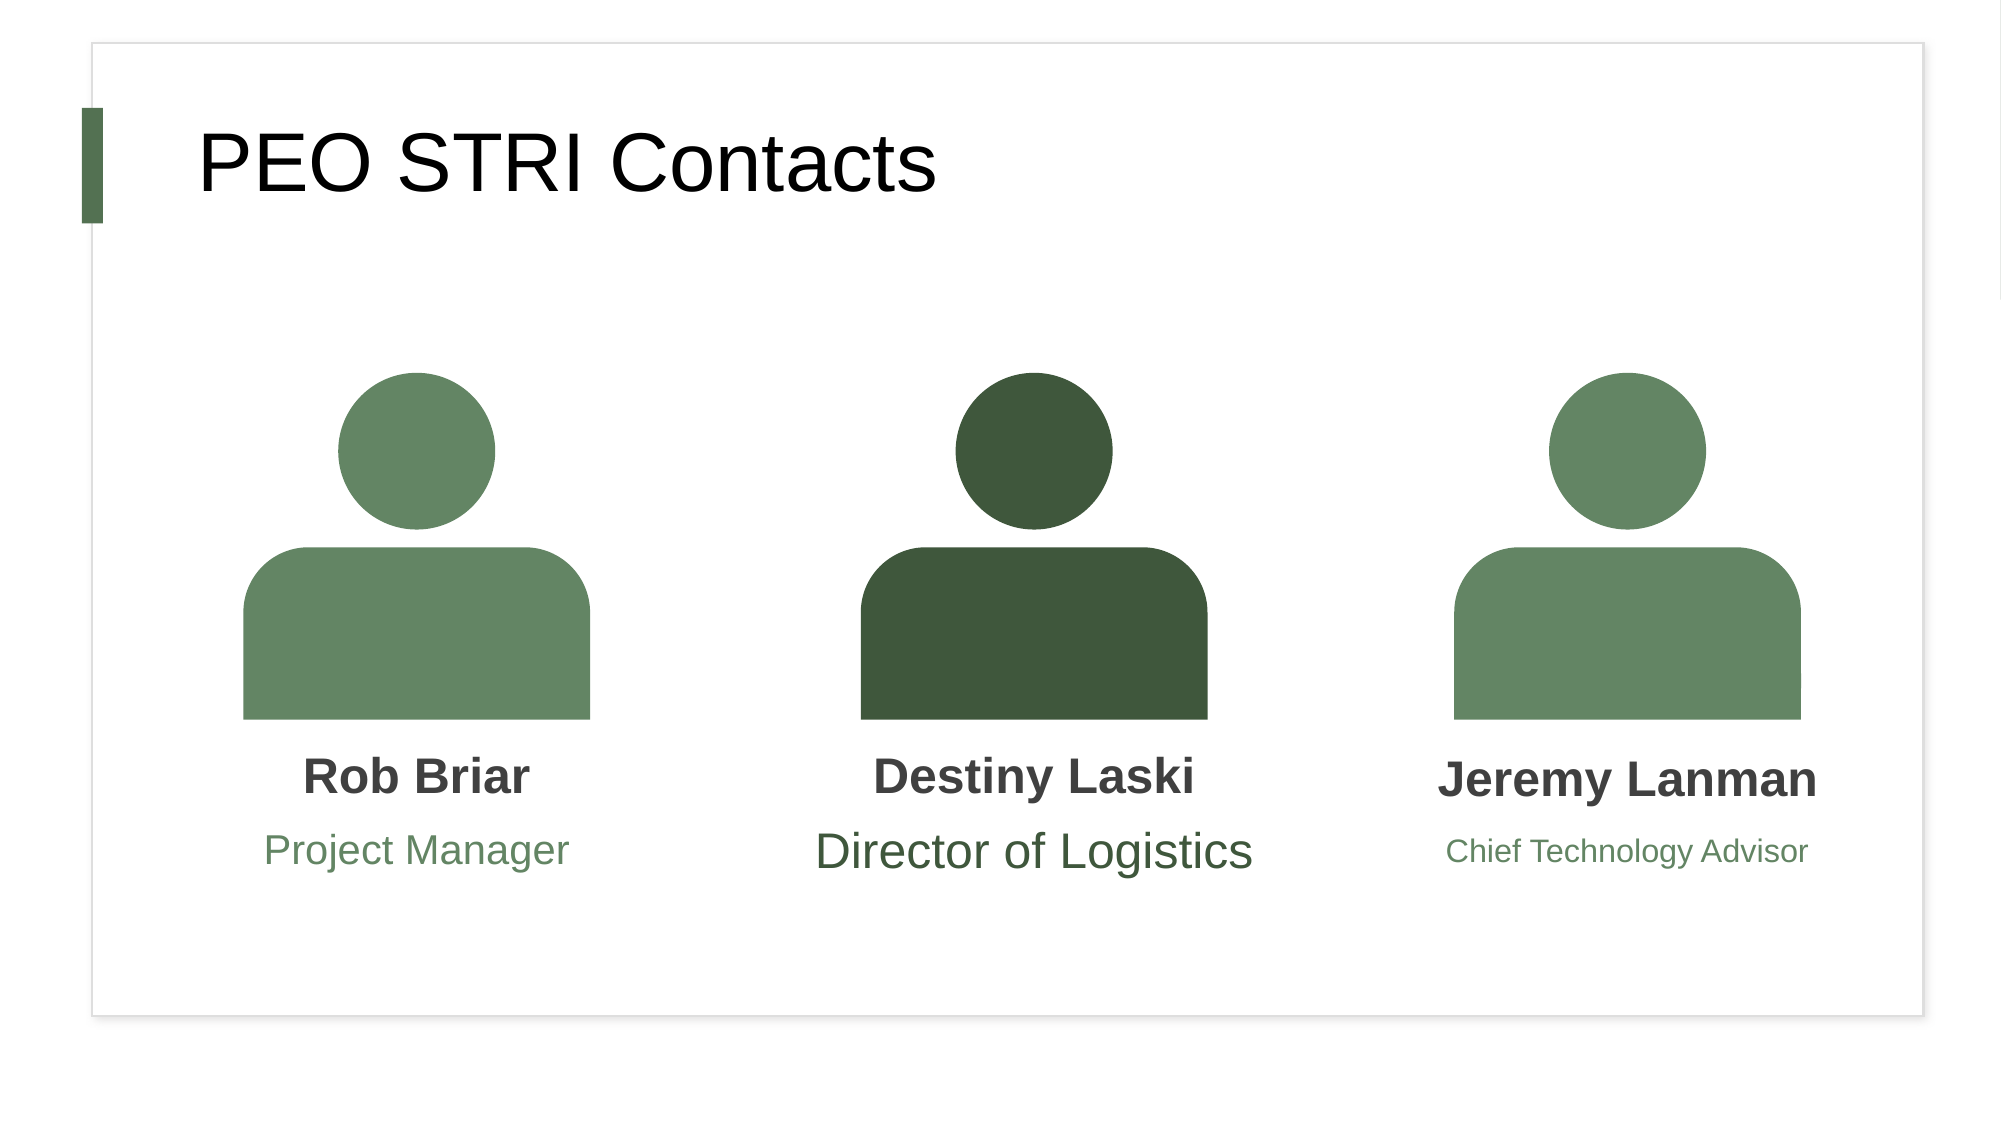

# PEO STRI Contacts

Rob Briar
Project Manager
Destiny Laski
Director of Logistics
Jeremy Lanman
Chief Technology Advisor